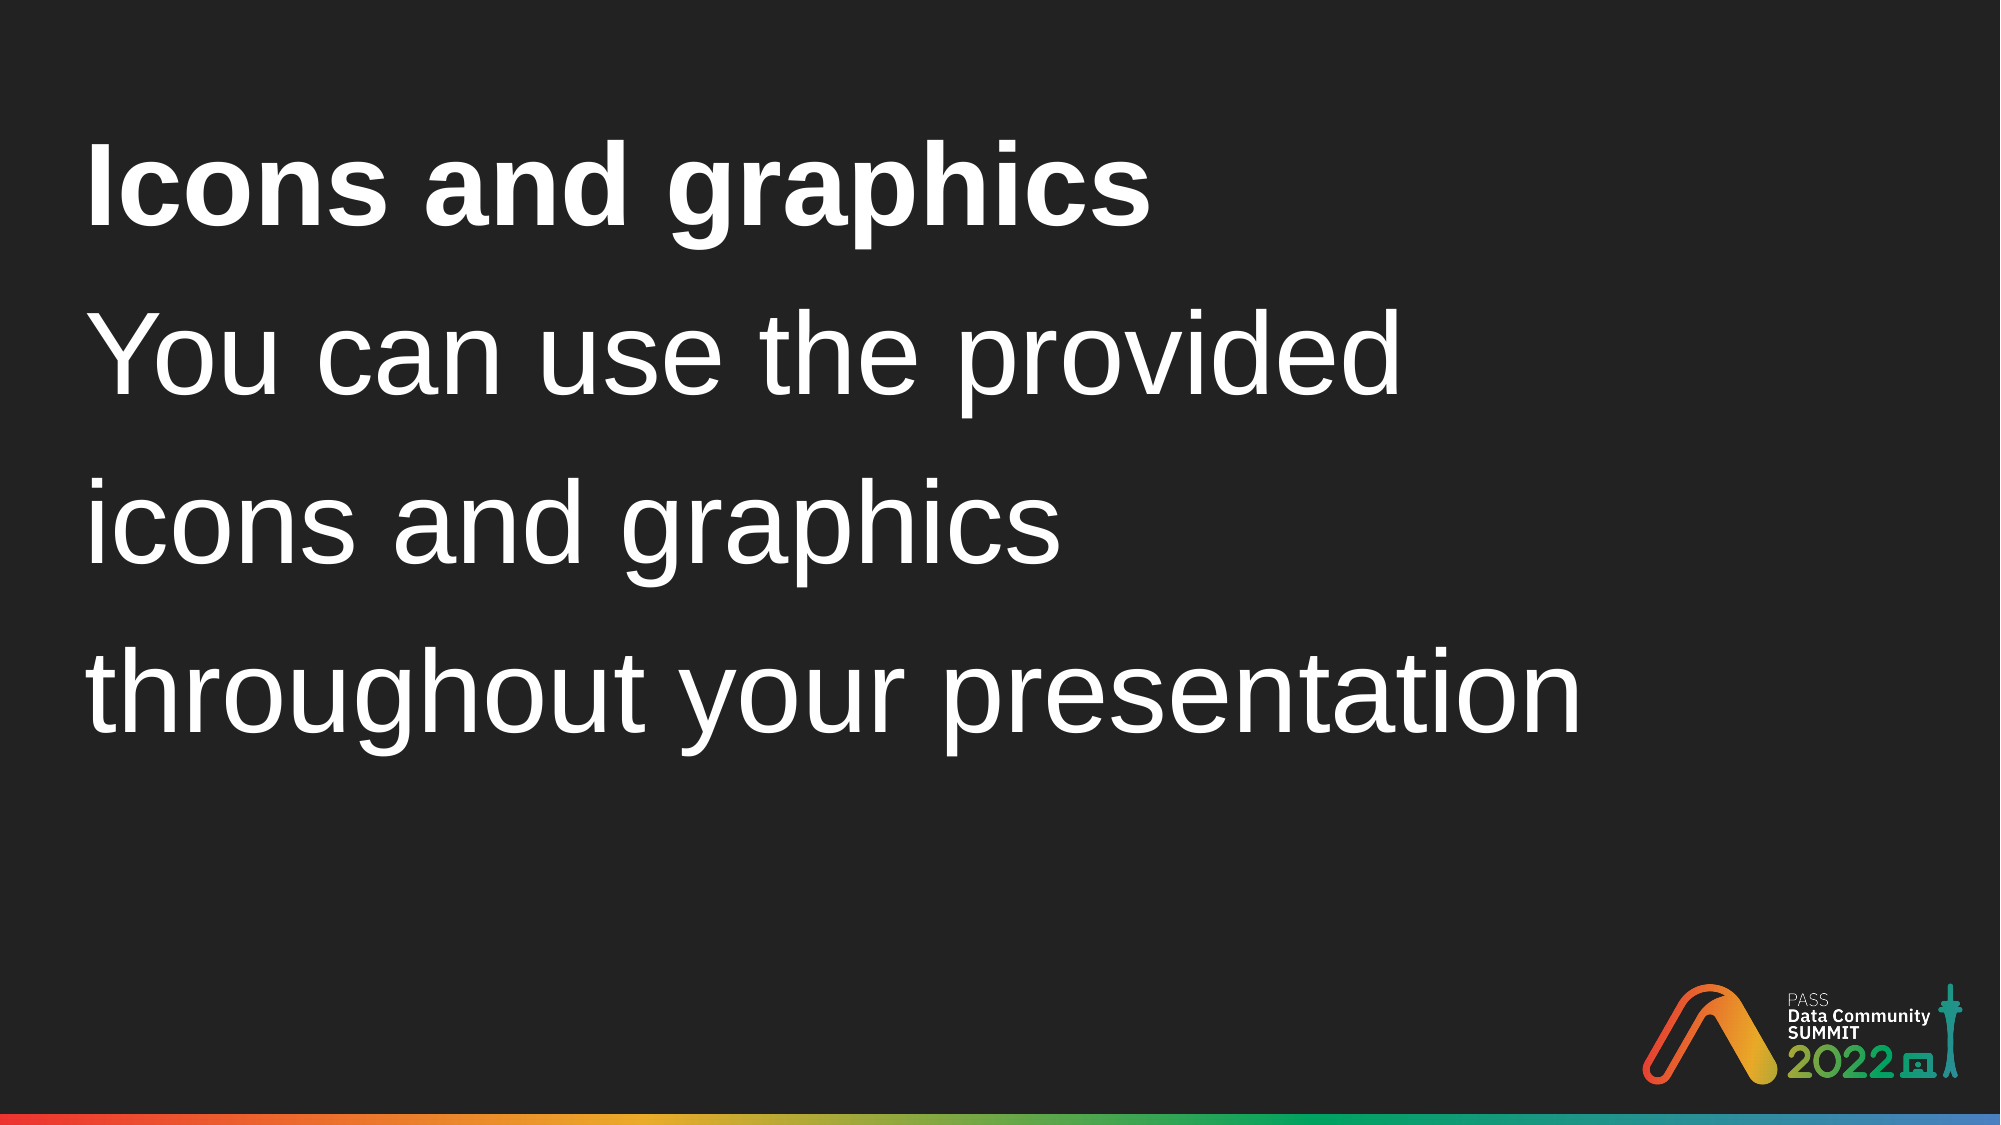

# Icons and graphics You can use the provided icons and graphics throughout your presentation